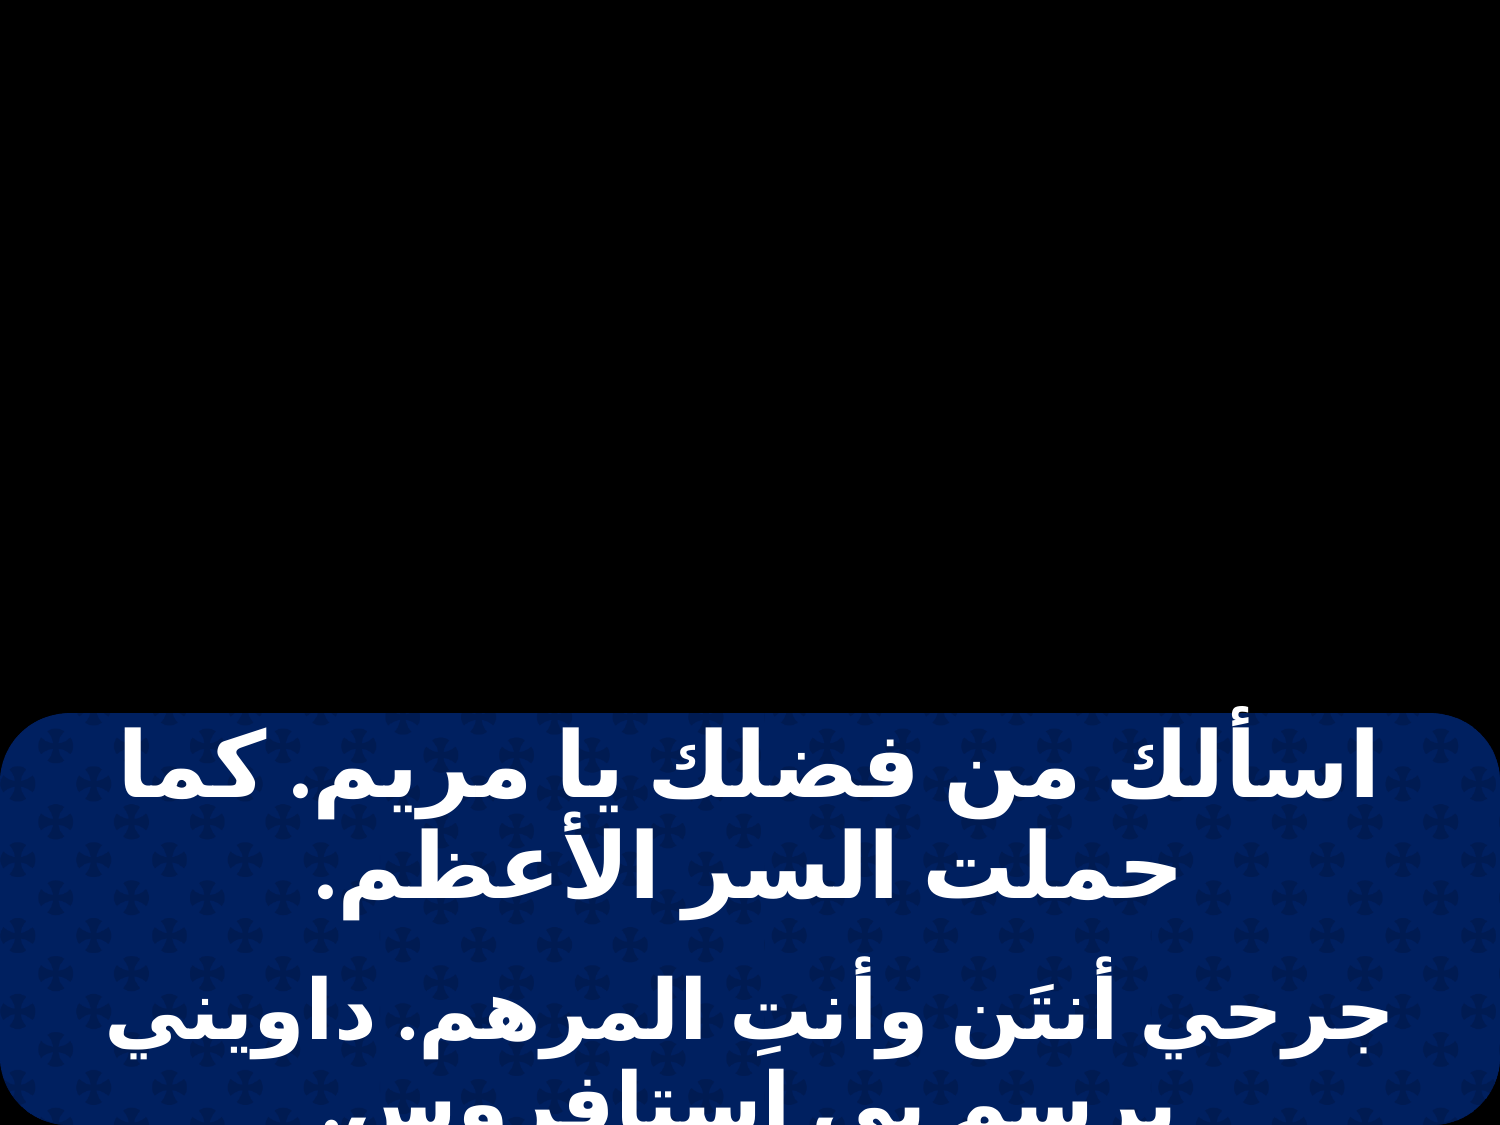

| اسألك من فضلك يا مريم. كما حملت السر الأعظم. |
| --- |
|  |
| جرحي أنتَن وأنتِ المرهم. داويني برسم بي استافروس. |